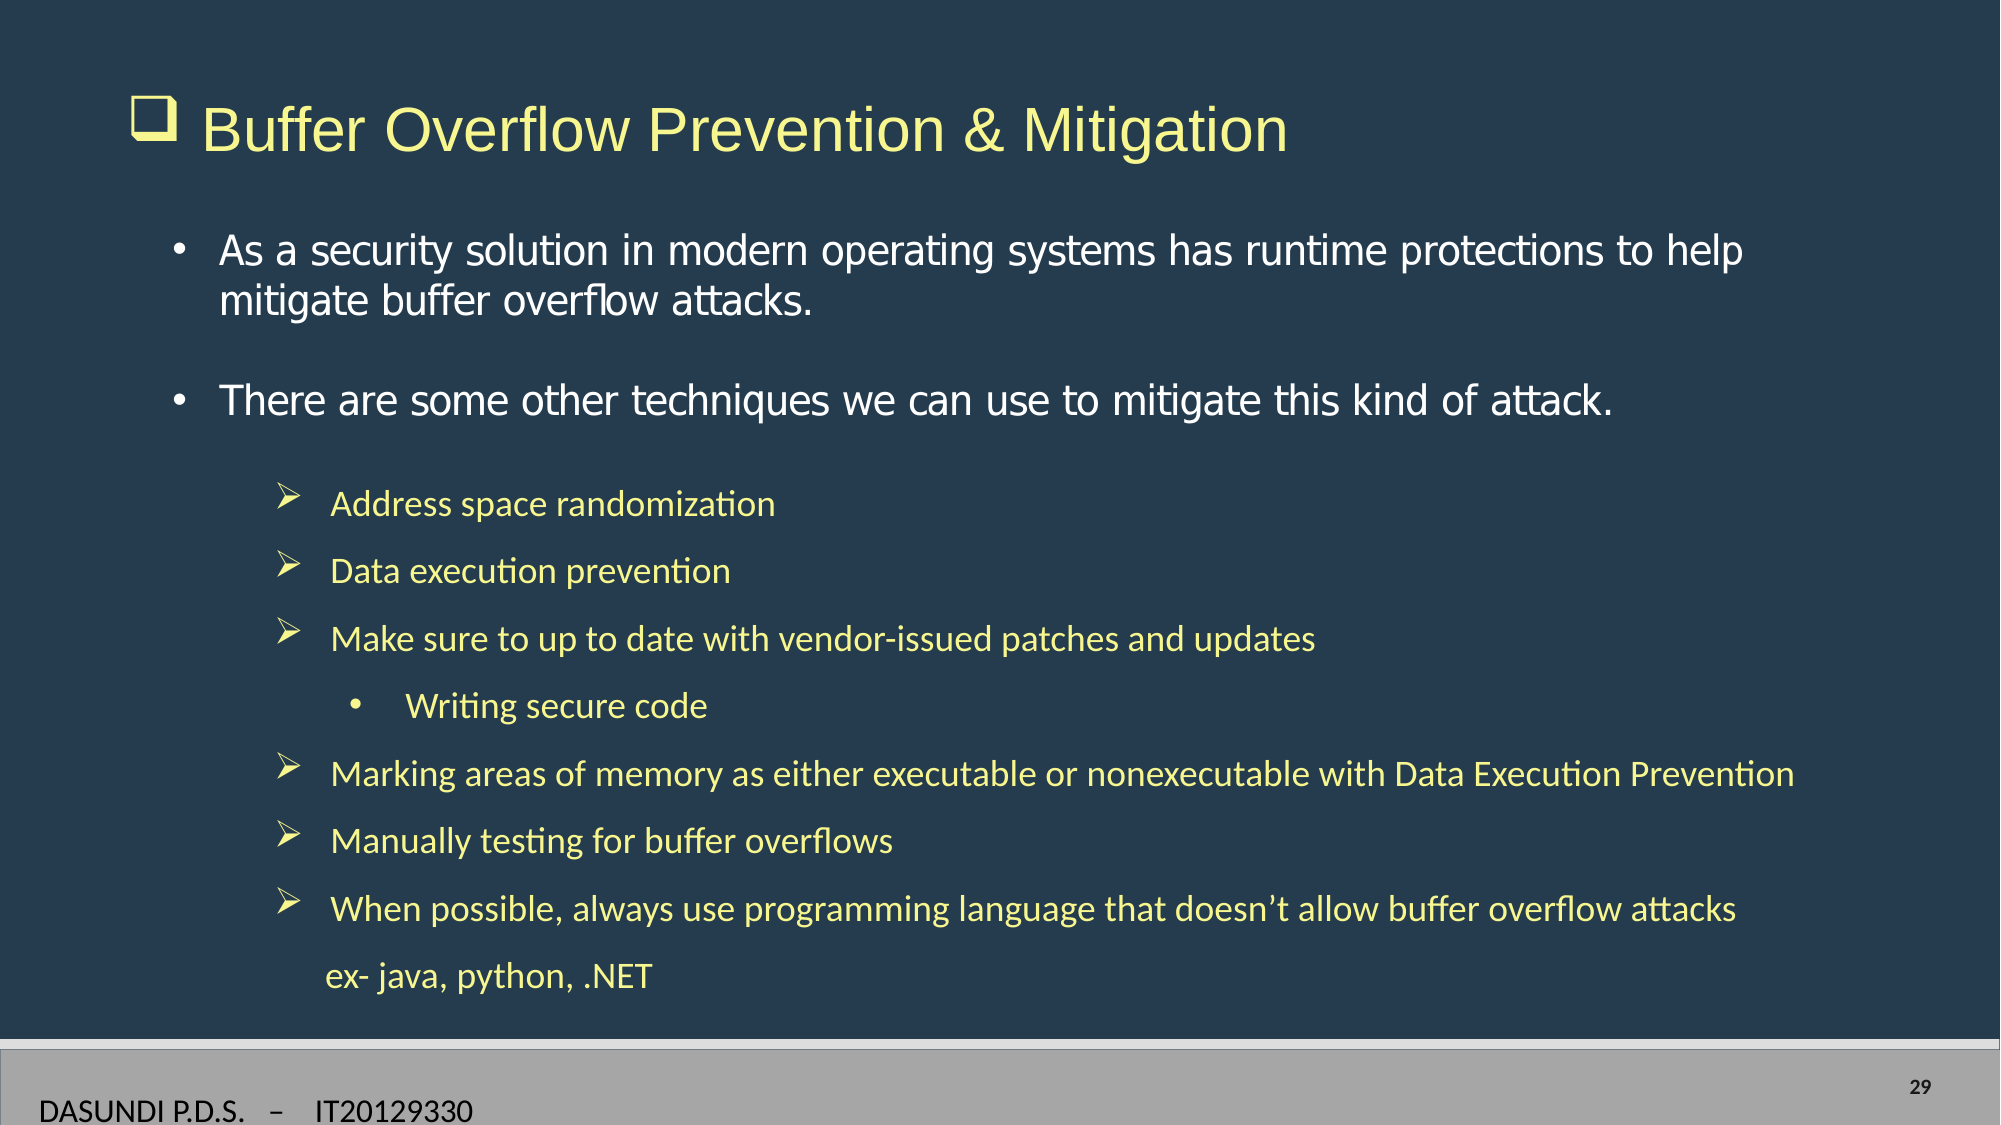

Buffer Overflow Prevention & Mitigation
As a security solution in modern operating systems has runtime protections to help mitigate buffer overflow attacks.

There are some other techniques we can use to mitigate this kind of attack.

Address space randomization
Data execution prevention
Make sure to up to date with vendor-issued patches and updates
Writing secure code
Marking areas of memory as either executable or nonexecutable with Data Execution Prevention
Manually testing for buffer overflows
When possible, always use programming language that doesn’t allow buffer overflow attacks
      ex- java, python, .NET
DASUNDI P.D.S.   –    IT20129330

29